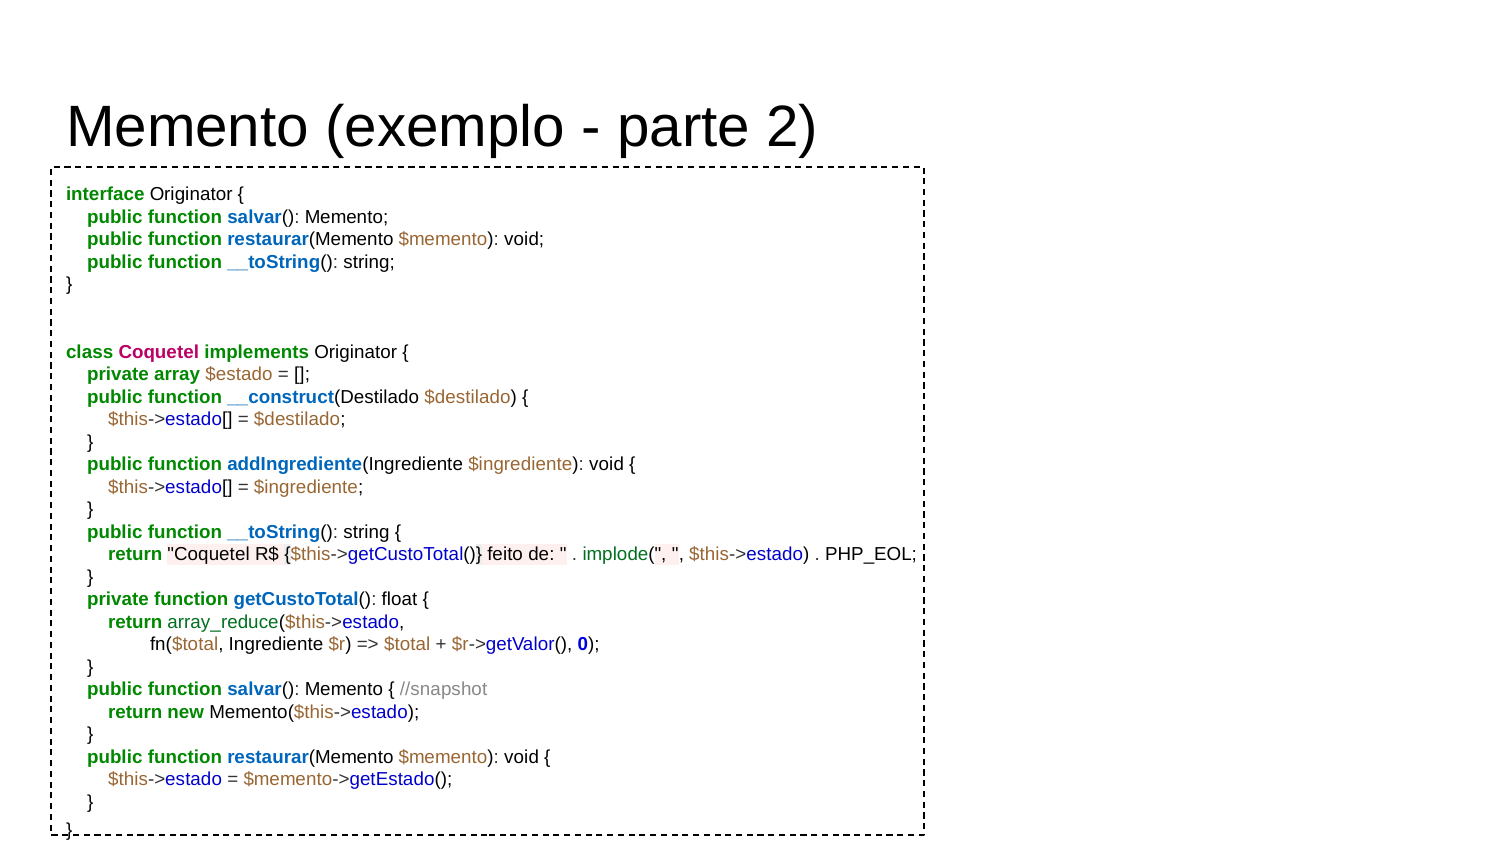

# Memento (exemplo - parte 2)
interface Originator {
    public function salvar(): Memento;
    public function restaurar(Memento $memento): void;
    public function __toString(): string;
}

class Coquetel implements Originator {
    private array $estado = [];
    public function __construct(Destilado $destilado) {
        $this->estado[] = $destilado;
    }
    public function addIngrediente(Ingrediente $ingrediente): void {
        $this->estado[] = $ingrediente;
    }
    public function __toString(): string {
        return "Coquetel R$ {$this->getCustoTotal()} feito de: " . implode(", ", $this->estado) . PHP_EOL;
    }
    private function getCustoTotal(): float {
        return array_reduce($this->estado,
                fn($total, Ingrediente $r) => $total + $r->getValor(), 0);
    }
    public function salvar(): Memento { //snapshot
        return new Memento($this->estado);
    }
    public function restaurar(Memento $memento): void {
        $this->estado = $memento->getEstado();
    }
}